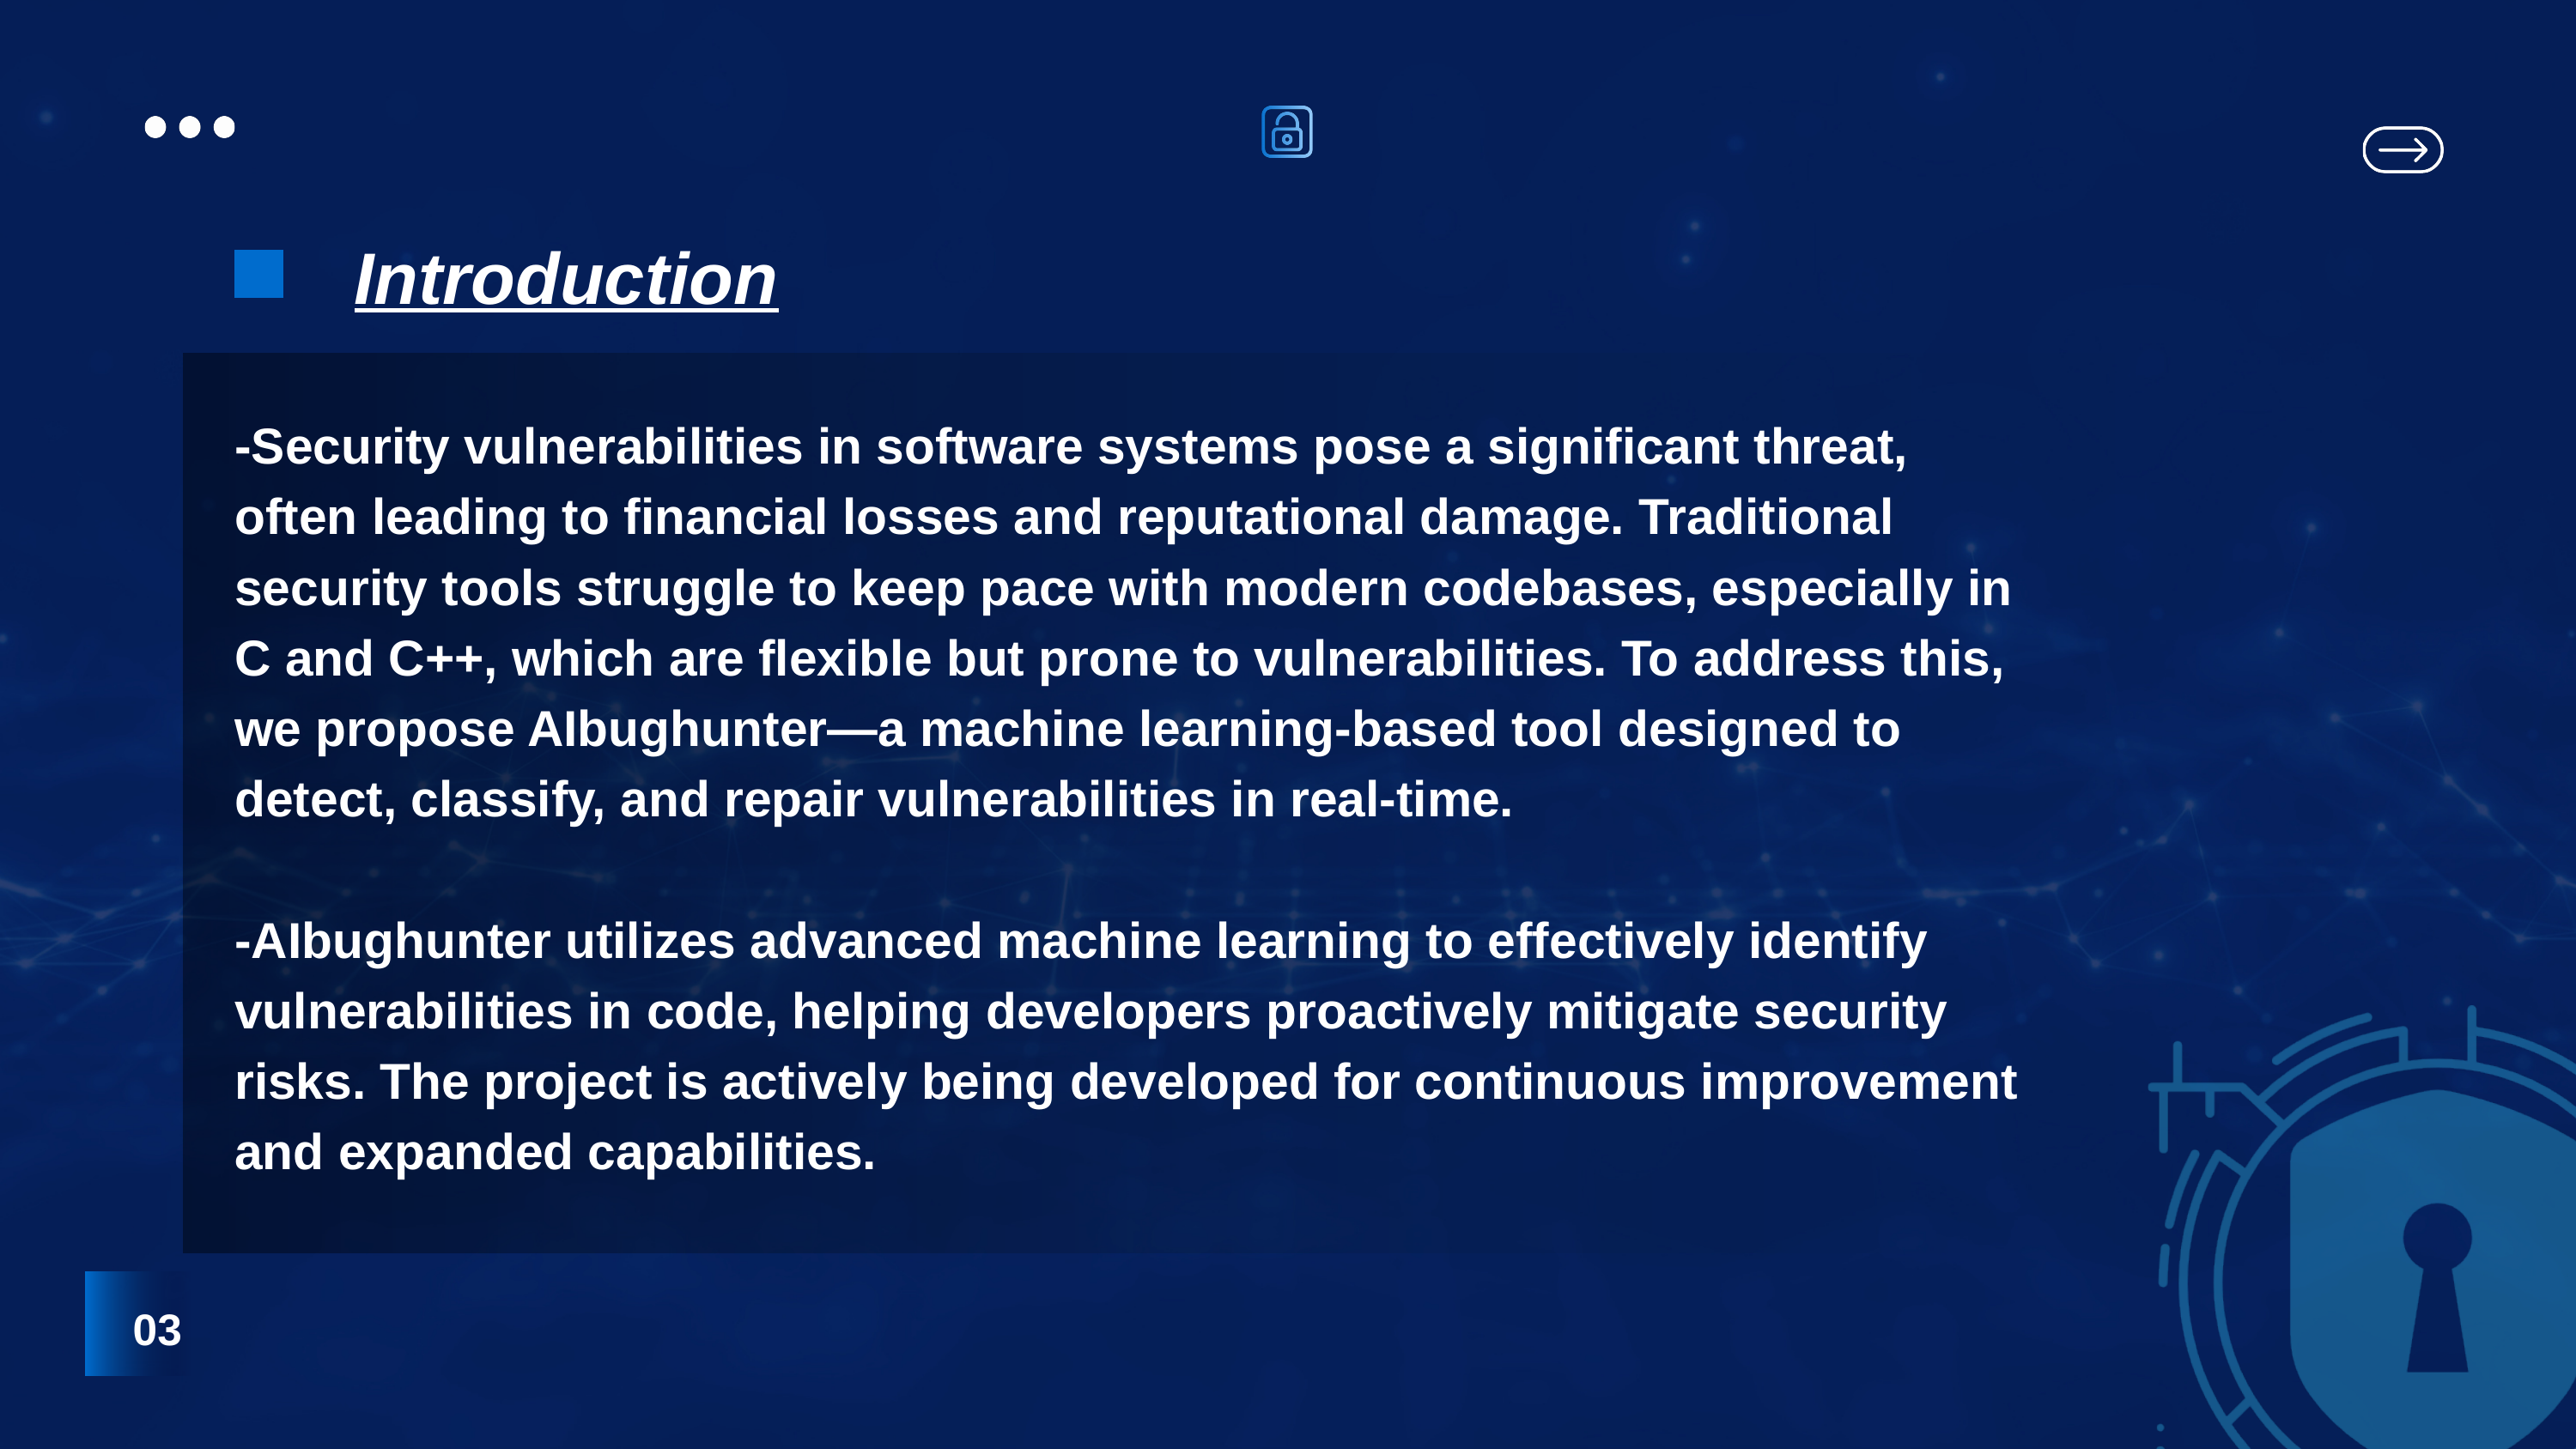

Thynk Unlimited

Introduction

-Security vulnerabilities in software systems pose a significant threat, often leading to financial losses and reputational damage. Traditional security tools struggle to keep pace with modern codebases, especially in C and C++, which are flexible but prone to vulnerabilities. To address this, we propose AIbughunter—a machine learning-based tool designed to detect, classify, and repair vulnerabilities in real-time.

-AIbughunter utilizes advanced machine learning to effectively identify vulnerabilities in code, helping developers proactively mitigate security risks. The project is actively being developed for continuous improvement and expanded capabilities.

03